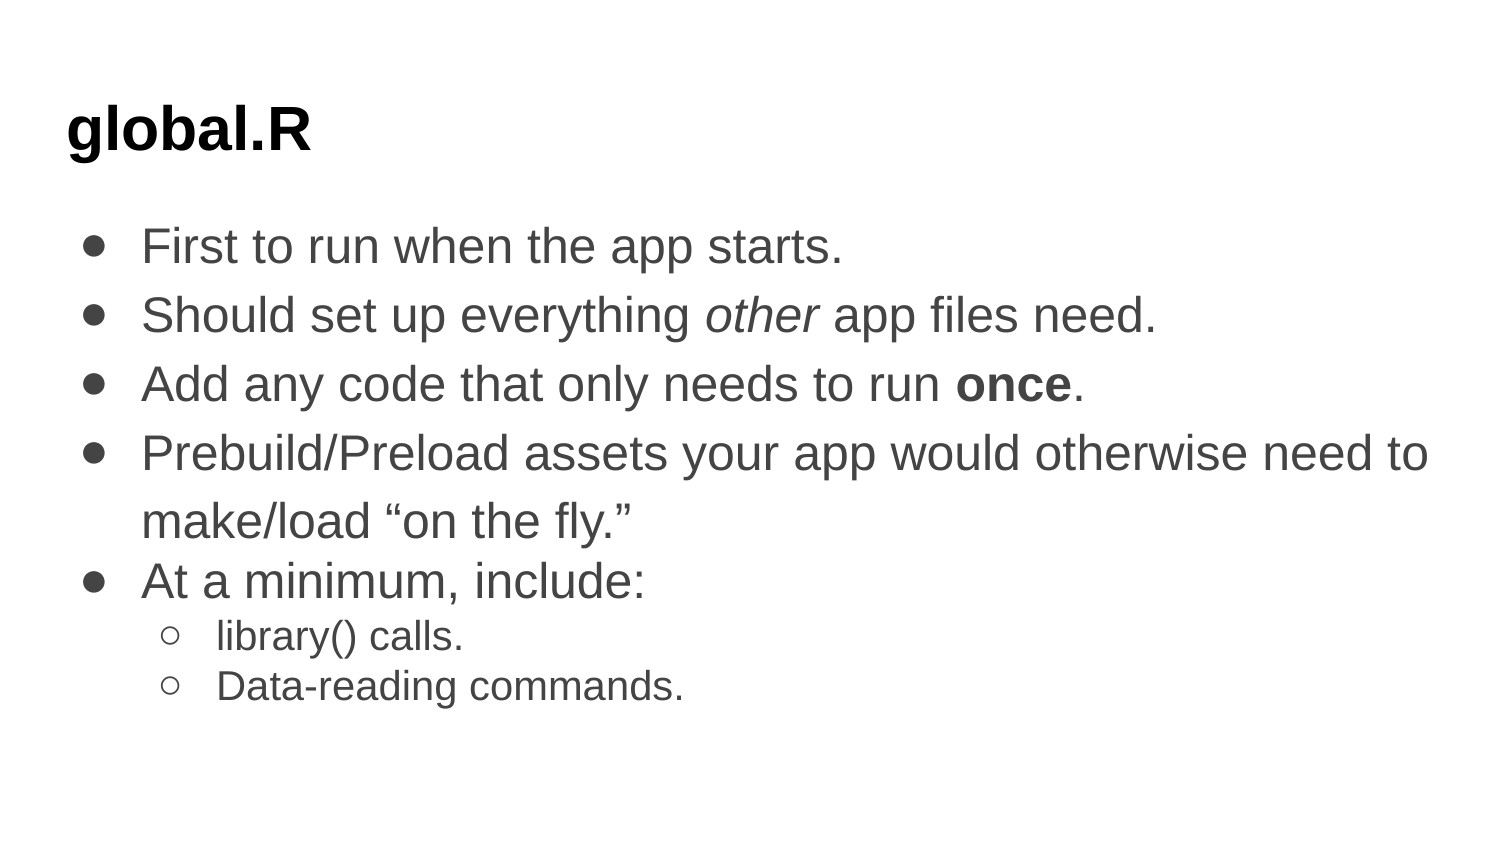

# global.R
First to run when the app starts.
Should set up everything other app files need.
Add any code that only needs to run once.
Prebuild/Preload assets your app would otherwise need to make/load “on the fly.”
At a minimum, include:
library() calls.
Data-reading commands.